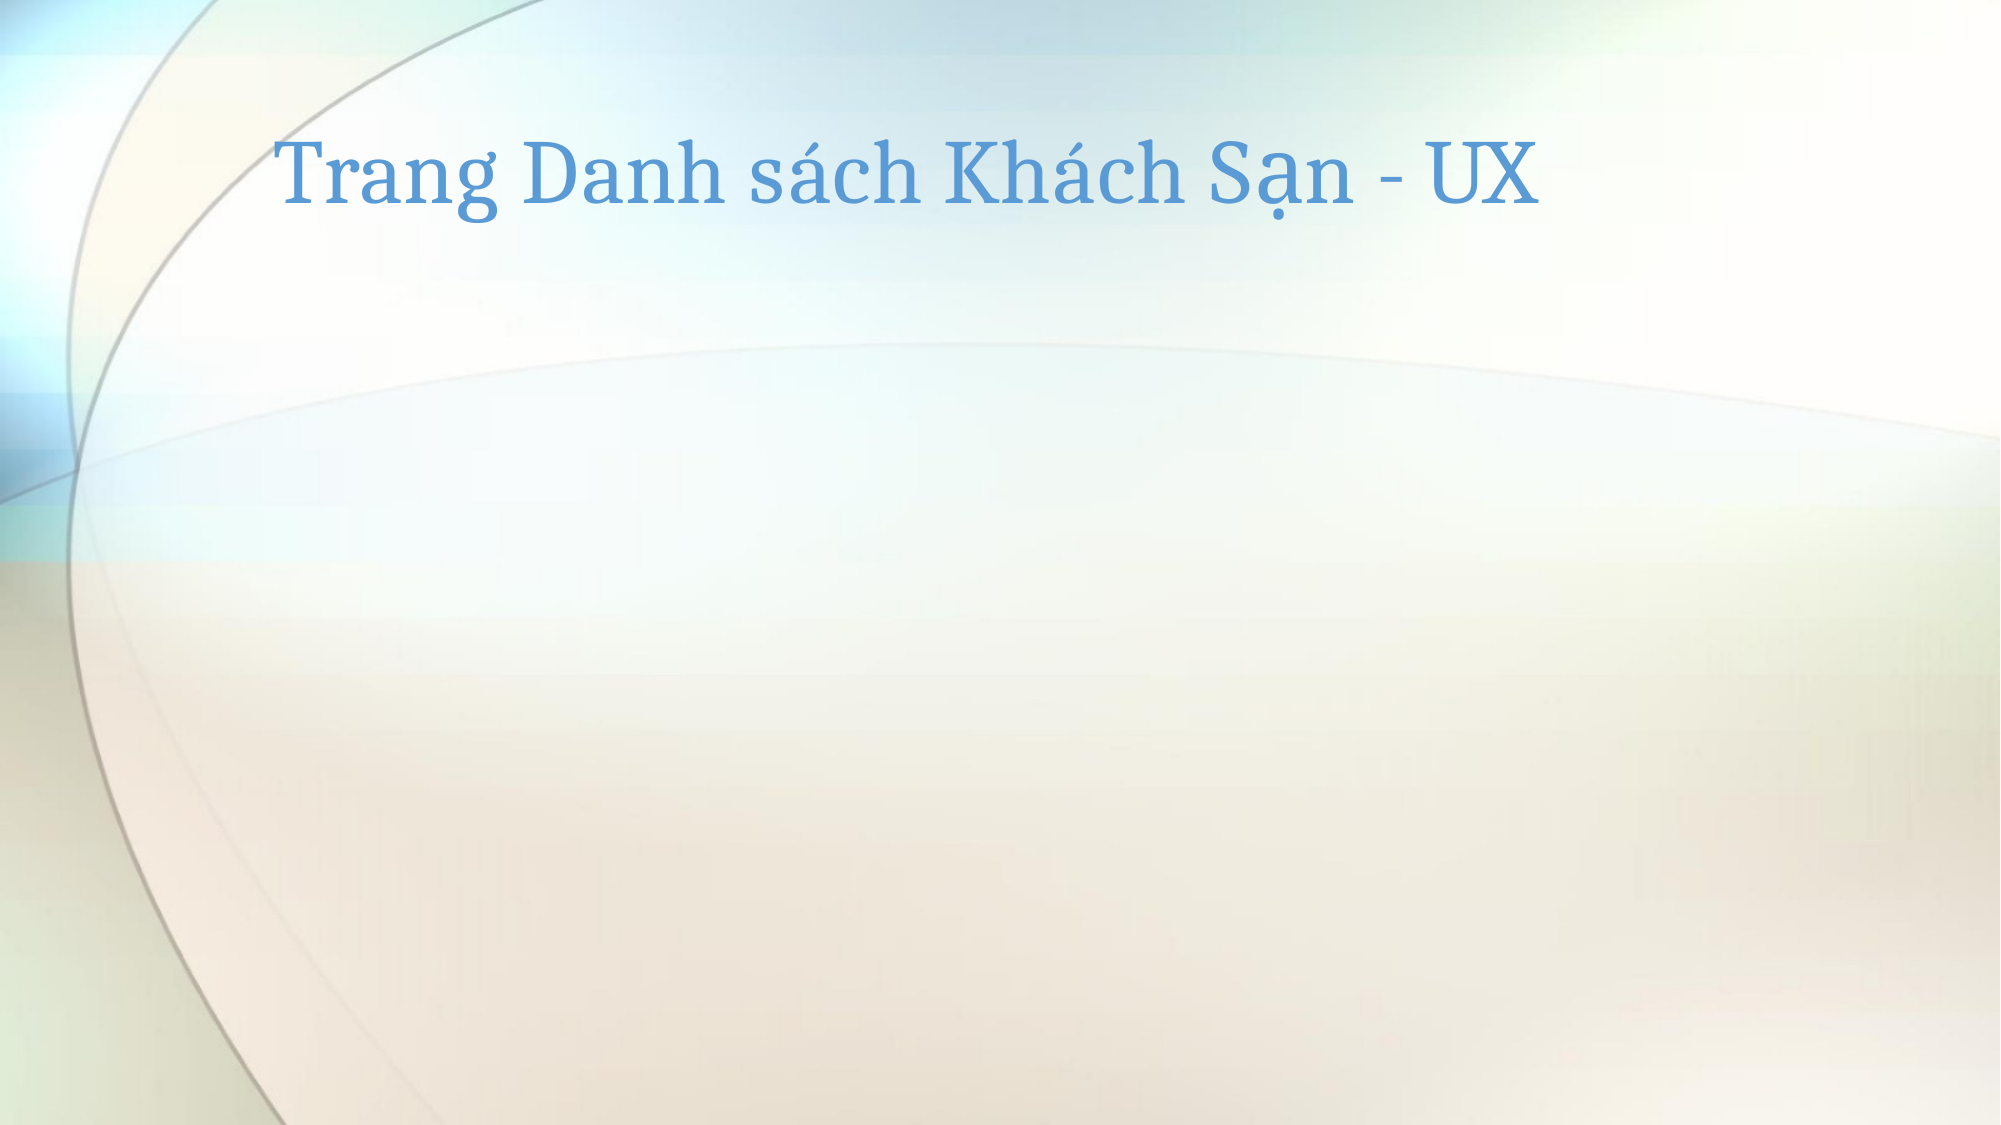

# Trang Danh sách Khách Sạn - UX